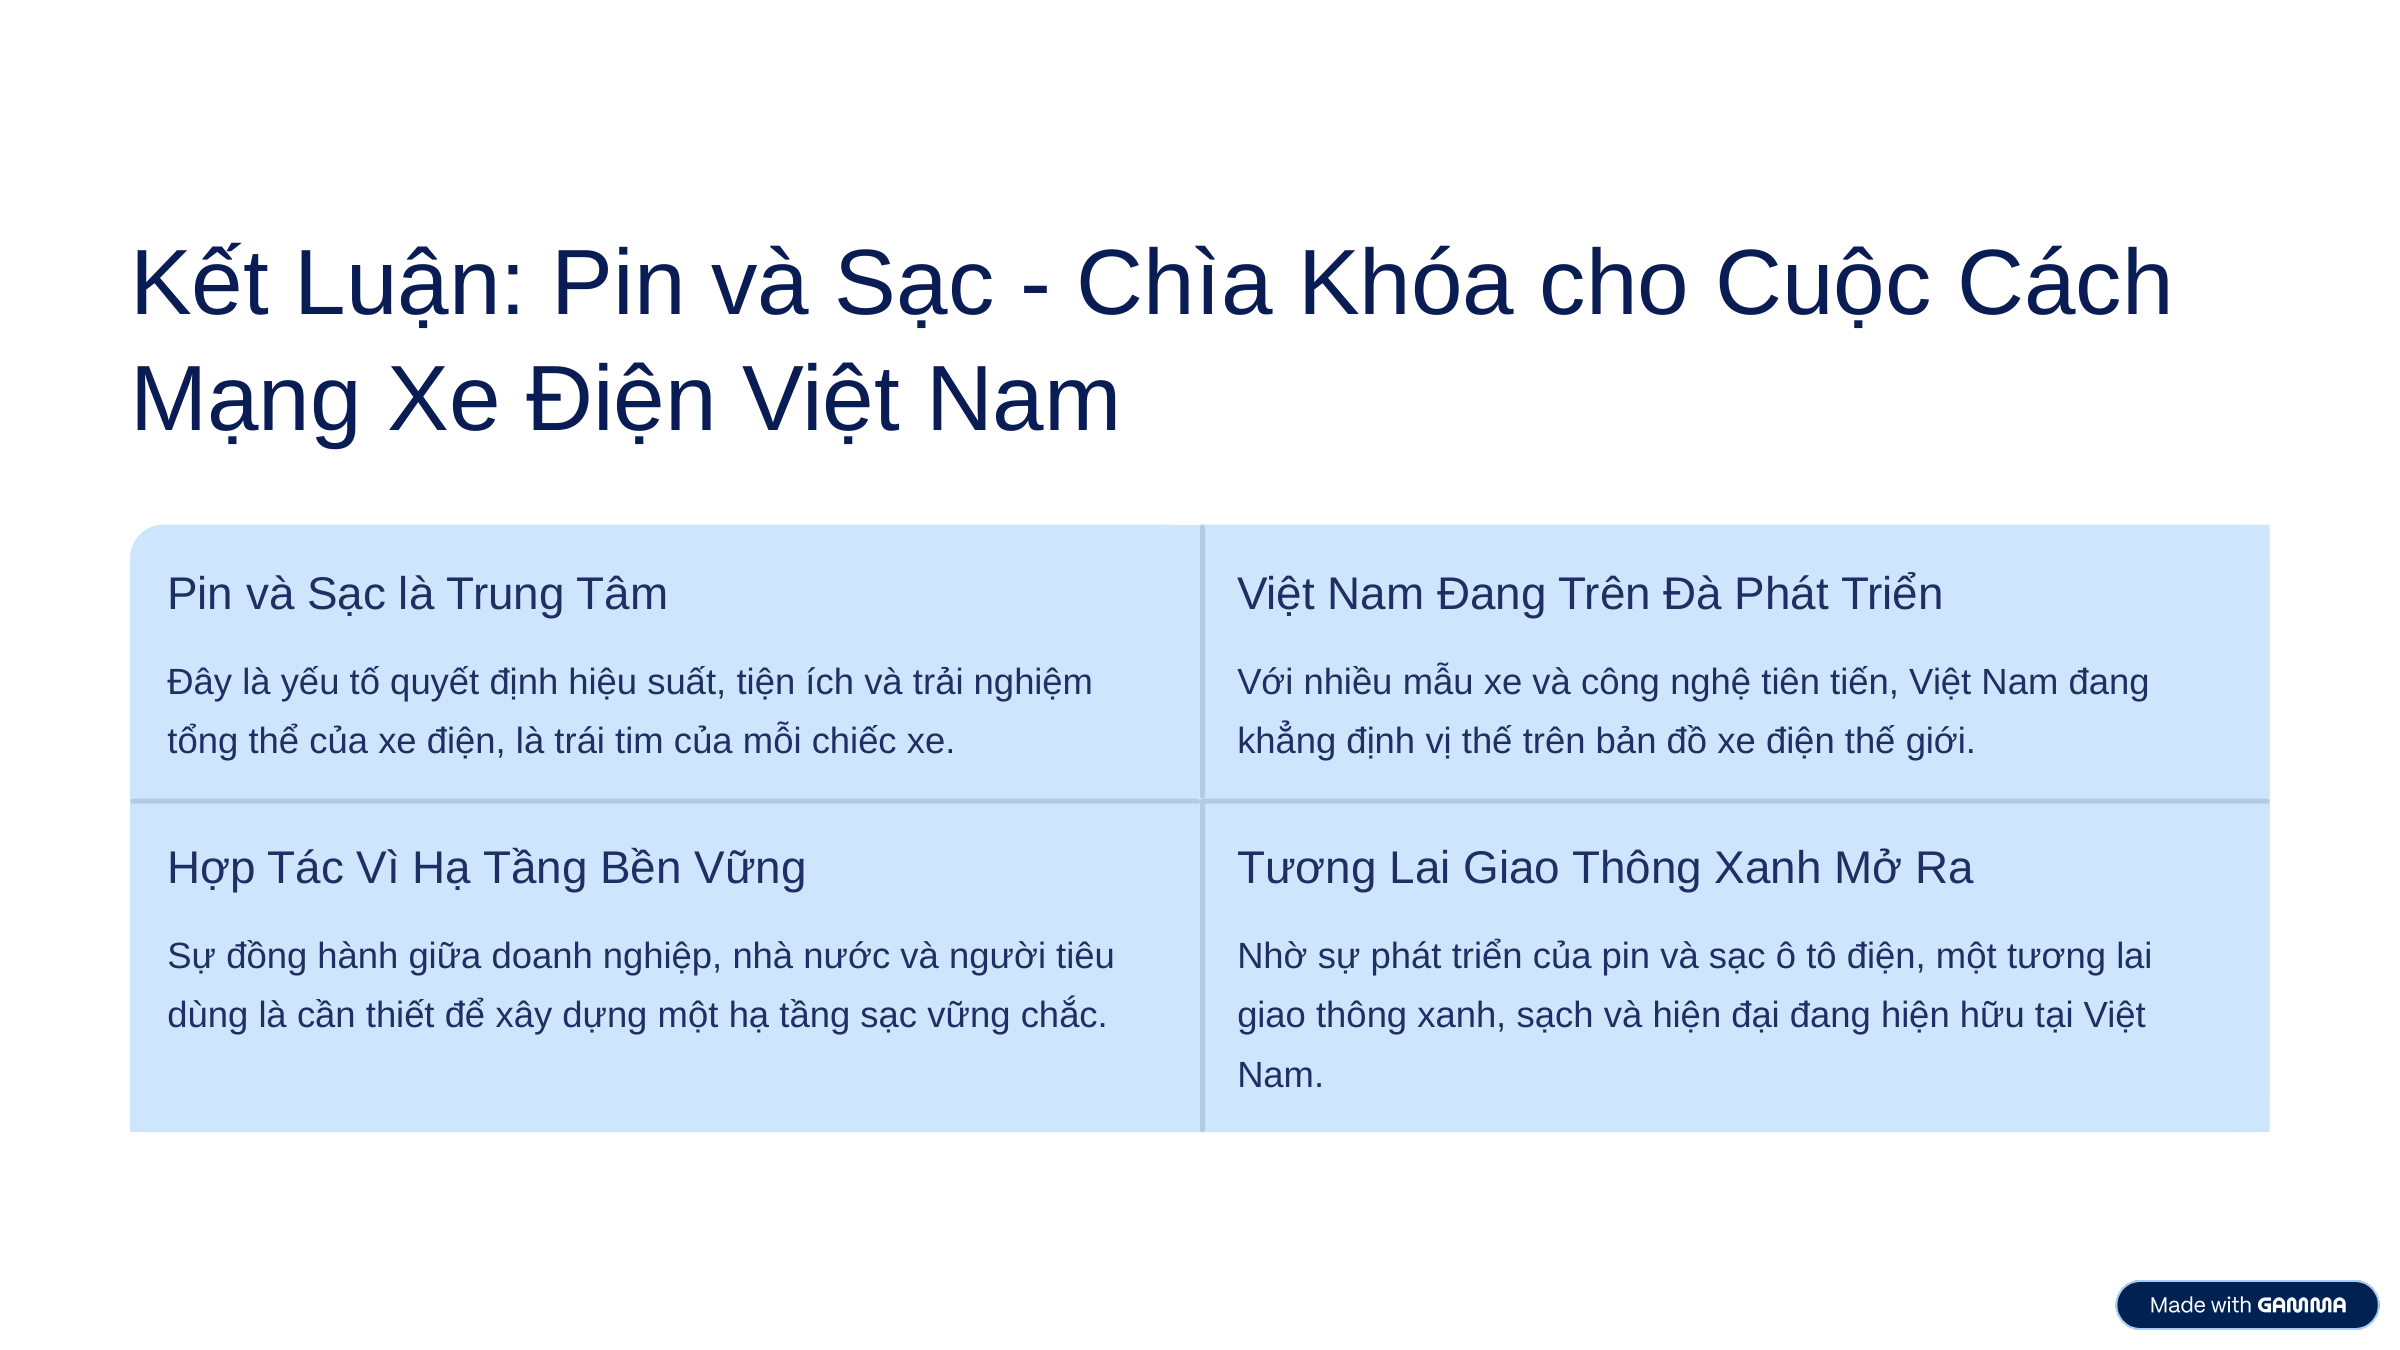

Kết Luận: Pin và Sạc - Chìa Khóa cho Cuộc Cách Mạng Xe Điện Việt Nam

Pin và Sạc là Trung Tâm
Việt Nam Đang Trên Đà Phát Triển
Đây là yếu tố quyết định hiệu suất, tiện ích và trải nghiệm tổng thể của xe điện, là trái tim của mỗi chiếc xe.
Với nhiều mẫu xe và công nghệ tiên tiến, Việt Nam đang khẳng định vị thế trên bản đồ xe điện thế giới.

Hợp Tác Vì Hạ Tầng Bền Vững
Tương Lai Giao Thông Xanh Mở Ra
Sự đồng hành giữa doanh nghiệp, nhà nước và người tiêu dùng là cần thiết để xây dựng một hạ tầng sạc vững chắc.
Nhờ sự phát triển của pin và sạc ô tô điện, một tương lai giao thông xanh, sạch và hiện đại đang hiện hữu tại Việt Nam.